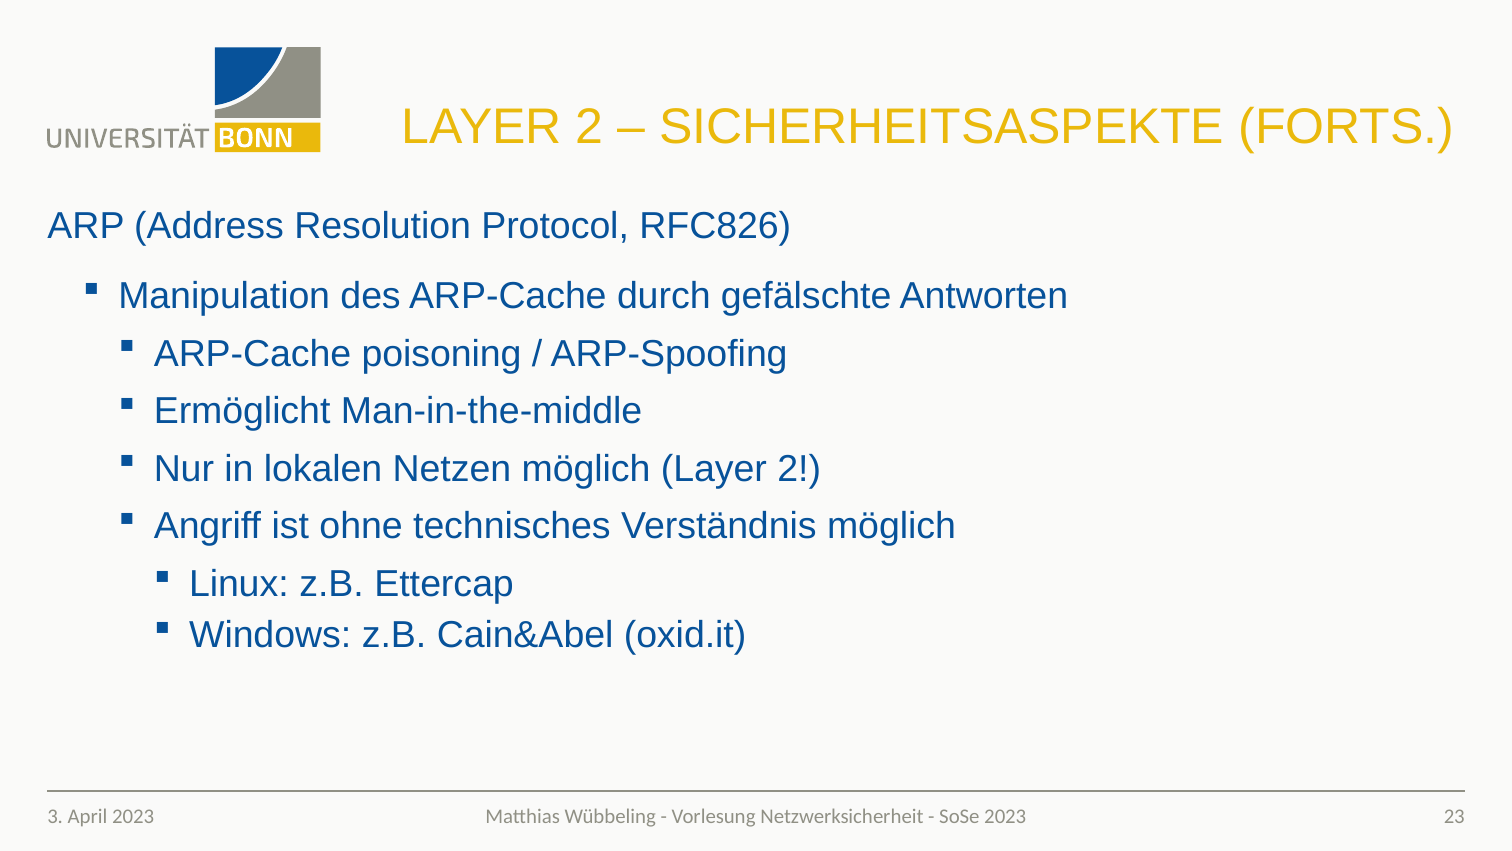

# Layer 2 – Sicherheitsaspekte (forts.)
ARP (Address Resolution Protocol, RFC826)
Manipulation des ARP-Cache durch gefälschte Antworten
ARP-Cache poisoning / ARP-Spoofing
Ermöglicht Man-in-the-middle
Nur in lokalen Netzen möglich (Layer 2!)
Angriff ist ohne technisches Verständnis möglich
Linux: z.B. Ettercap
Windows: z.B. Cain&Abel (oxid.it)

3. April 2023
23
Matthias Wübbeling - Vorlesung Netzwerksicherheit - SoSe 2023